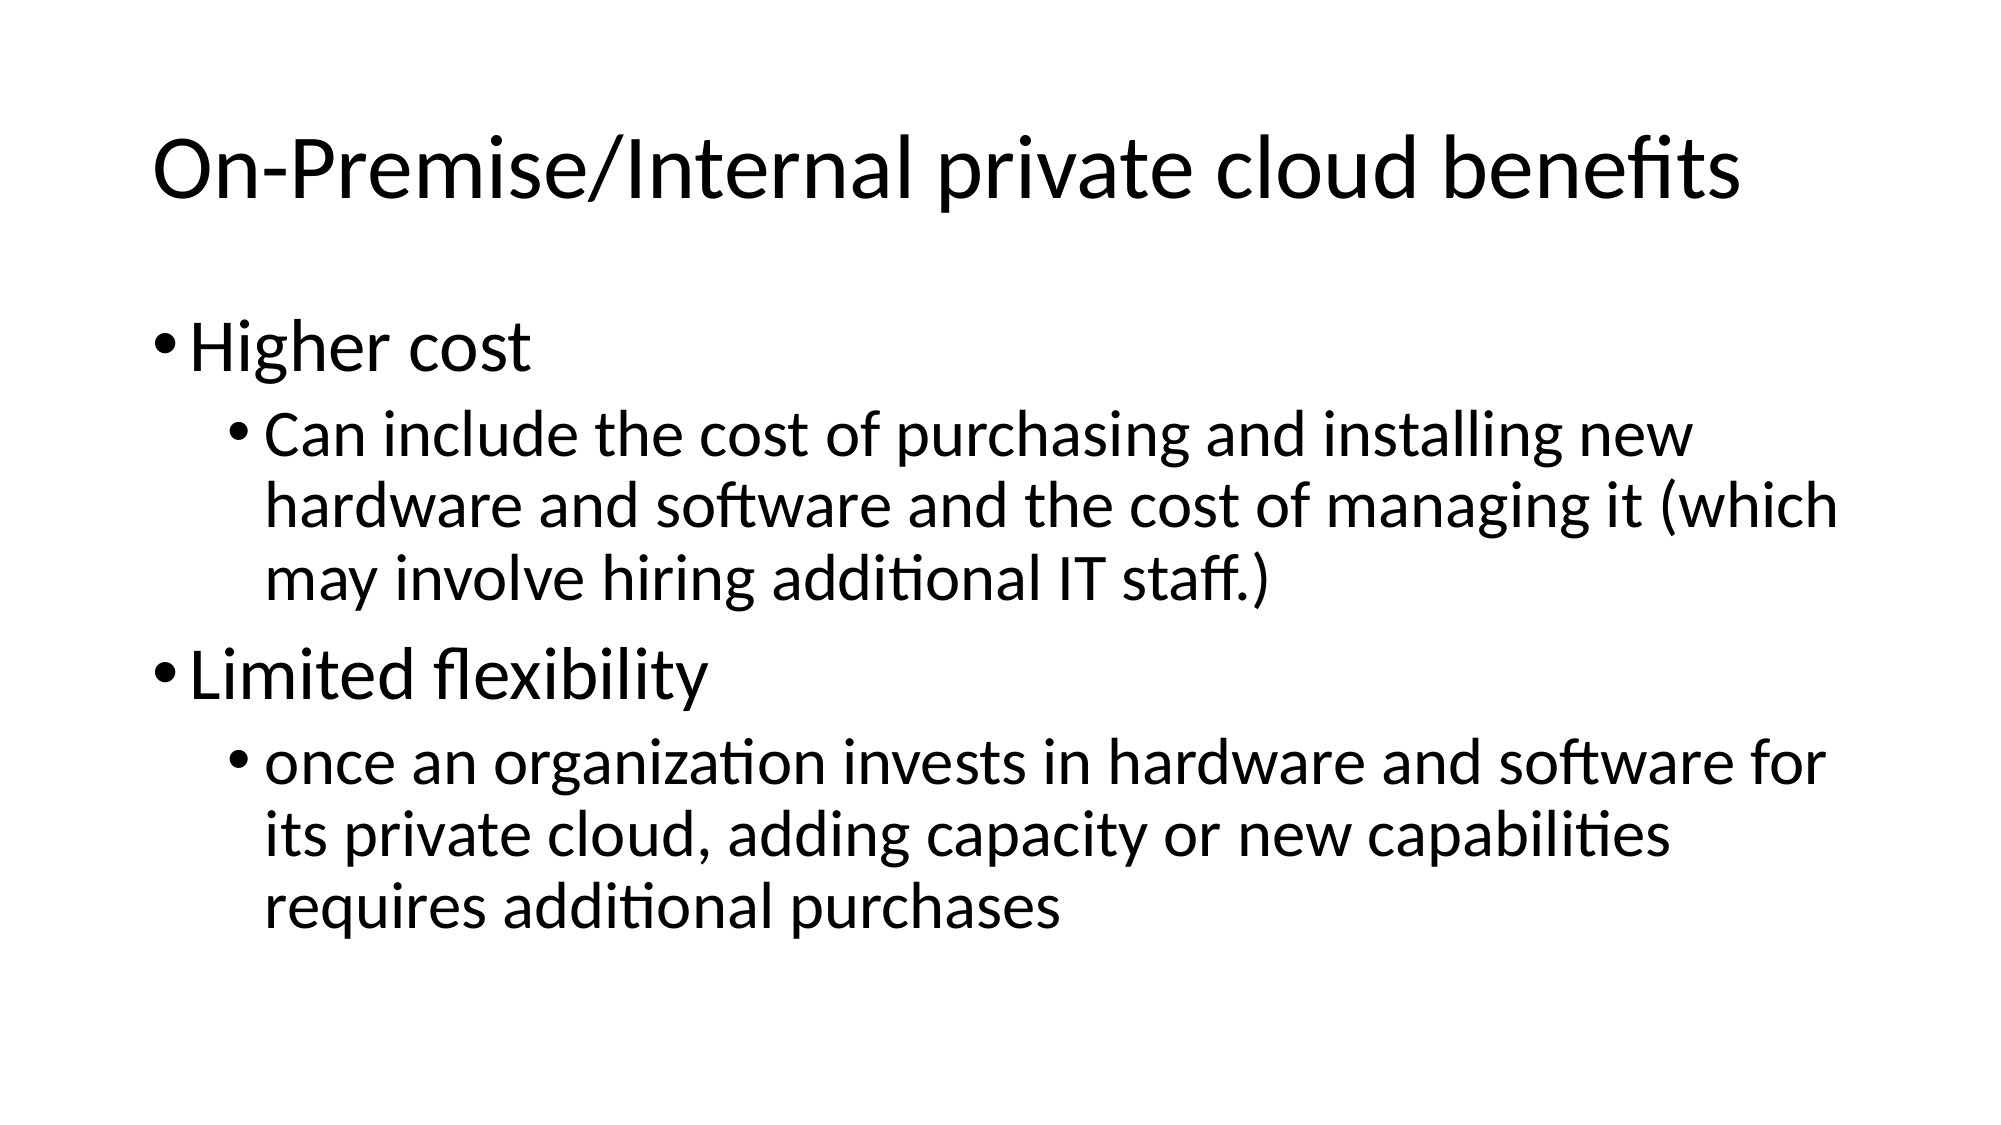

# On-Premise/Internal private cloud benefits
Higher cost
Can include the cost of purchasing and installing new hardware and software and the cost of managing it (which may involve hiring additional IT staff.)
Limited flexibility
once an organization invests in hardware and software for its private cloud, adding capacity or new capabilities requires additional purchases